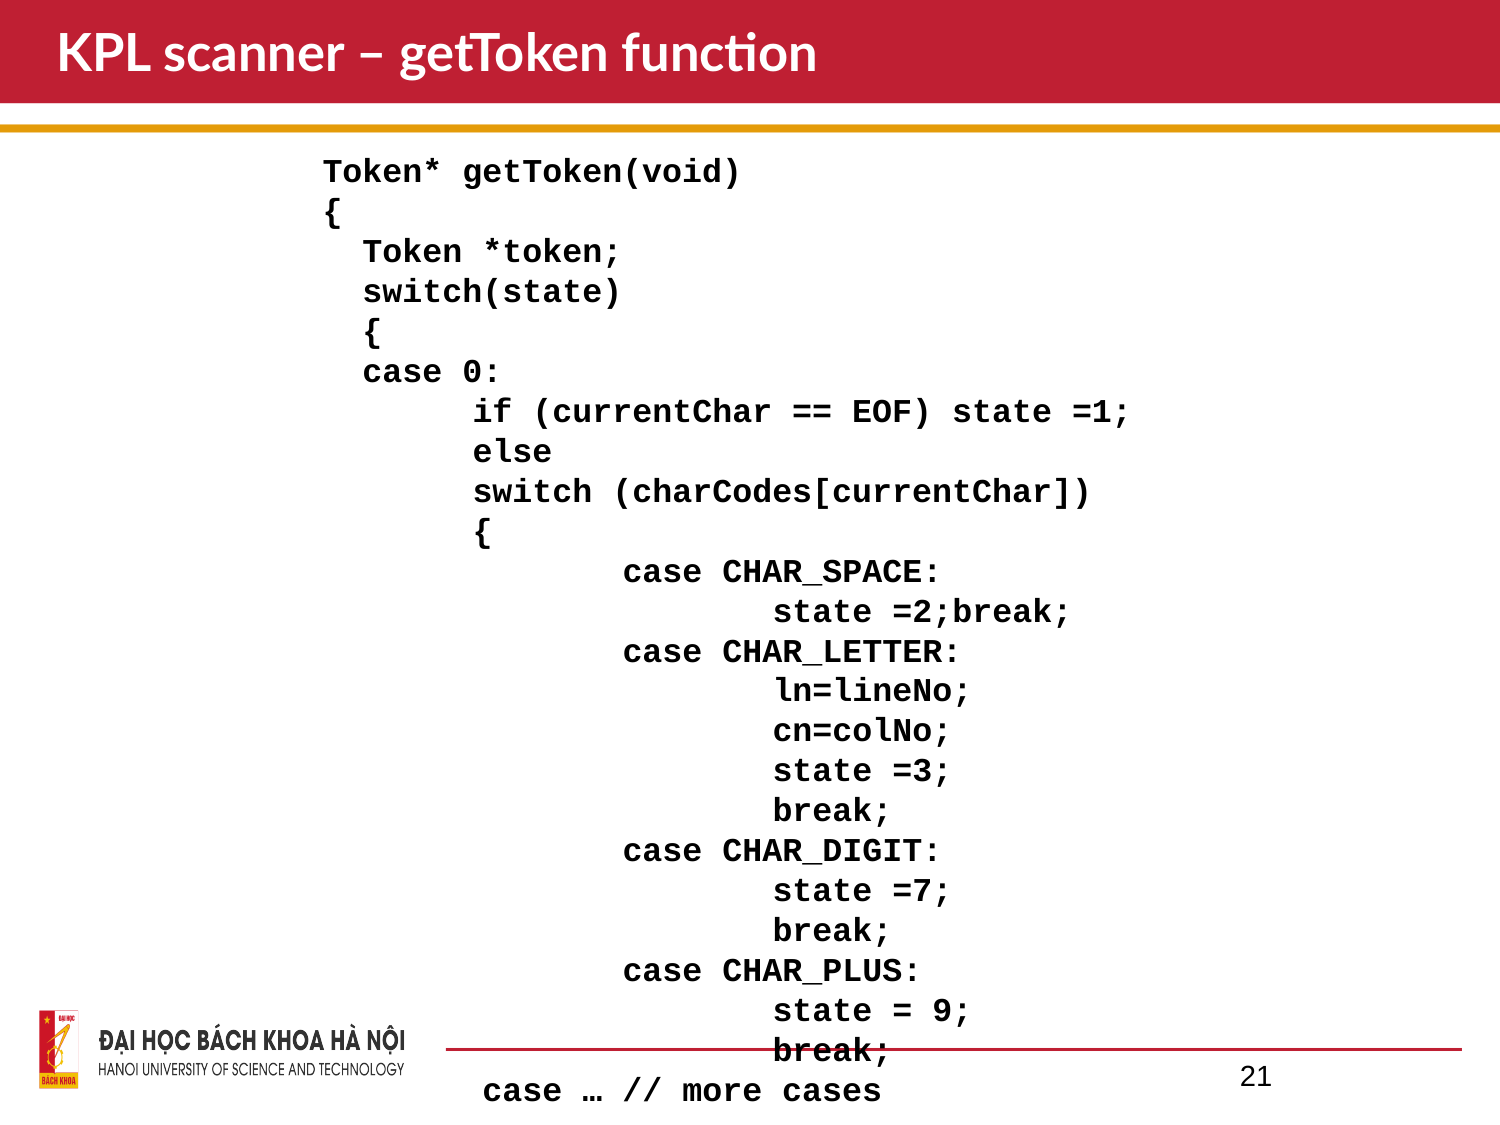

# KPL scanner – getToken function
Token* getToken(void)
{
  Token *token;
  switch(state)
  {
  case 0:
  	if (currentChar == EOF) state =1;
  	else
  	switch (charCodes[currentChar])
  	{
  		case CHAR_SPACE:
  			state =2;break;
  		case CHAR_LETTER:
  			ln=lineNo;
			cn=colNo;
			state =3;
			break;
  		case CHAR_DIGIT:
		  	state =7;
			break;
  		case CHAR_PLUS:
  			state = 9;
			break;
        case … // more cases

21